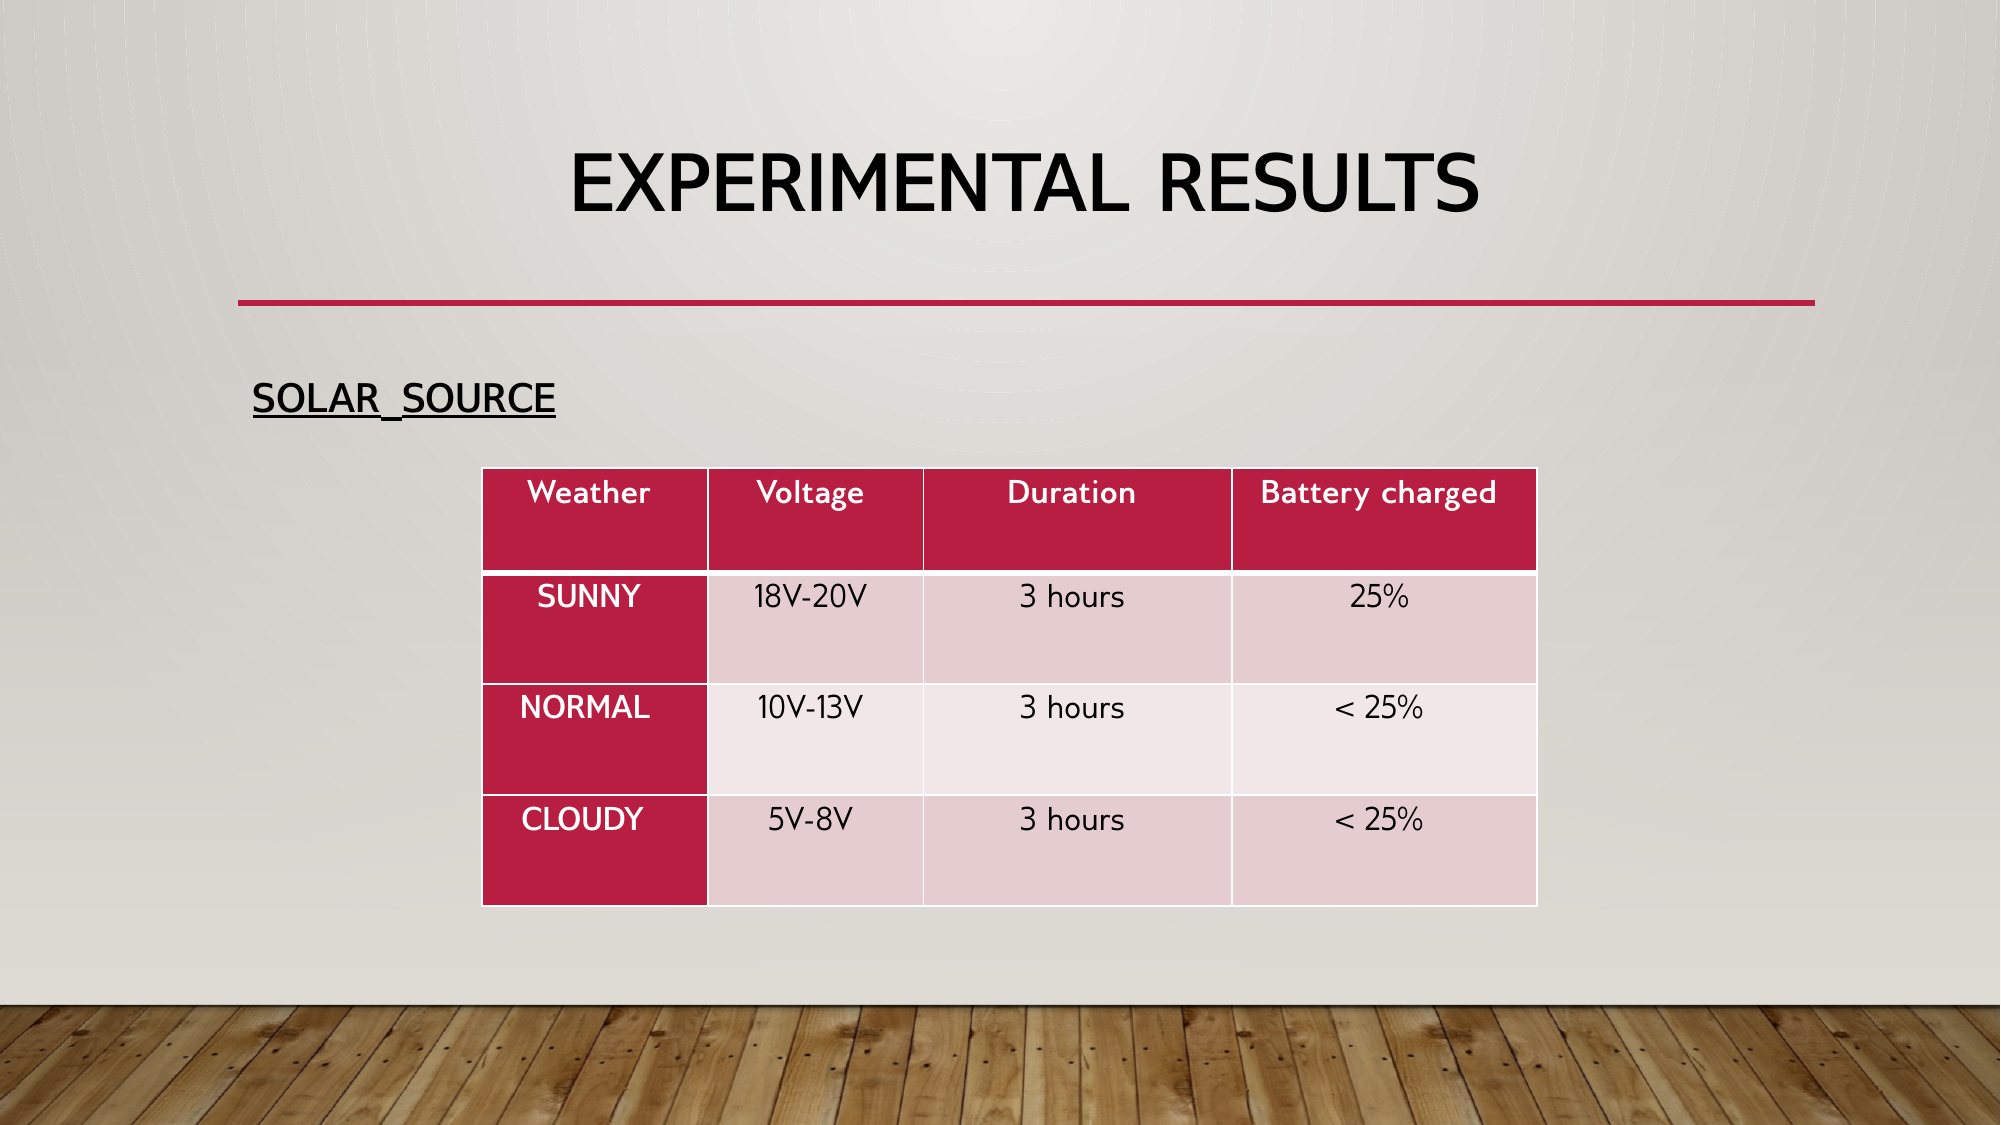

# Experimental results
SOLAR SOURCE
| Weather | Voltage | Duration | Battery charged |
| --- | --- | --- | --- |
| SUNNY | 18V-20V | 3 hours | 25% |
| NORMAL | 10V-13V | 3 hours | < 25% |
| CLOUDY | 5V-8V | 3 hours | < 25% |